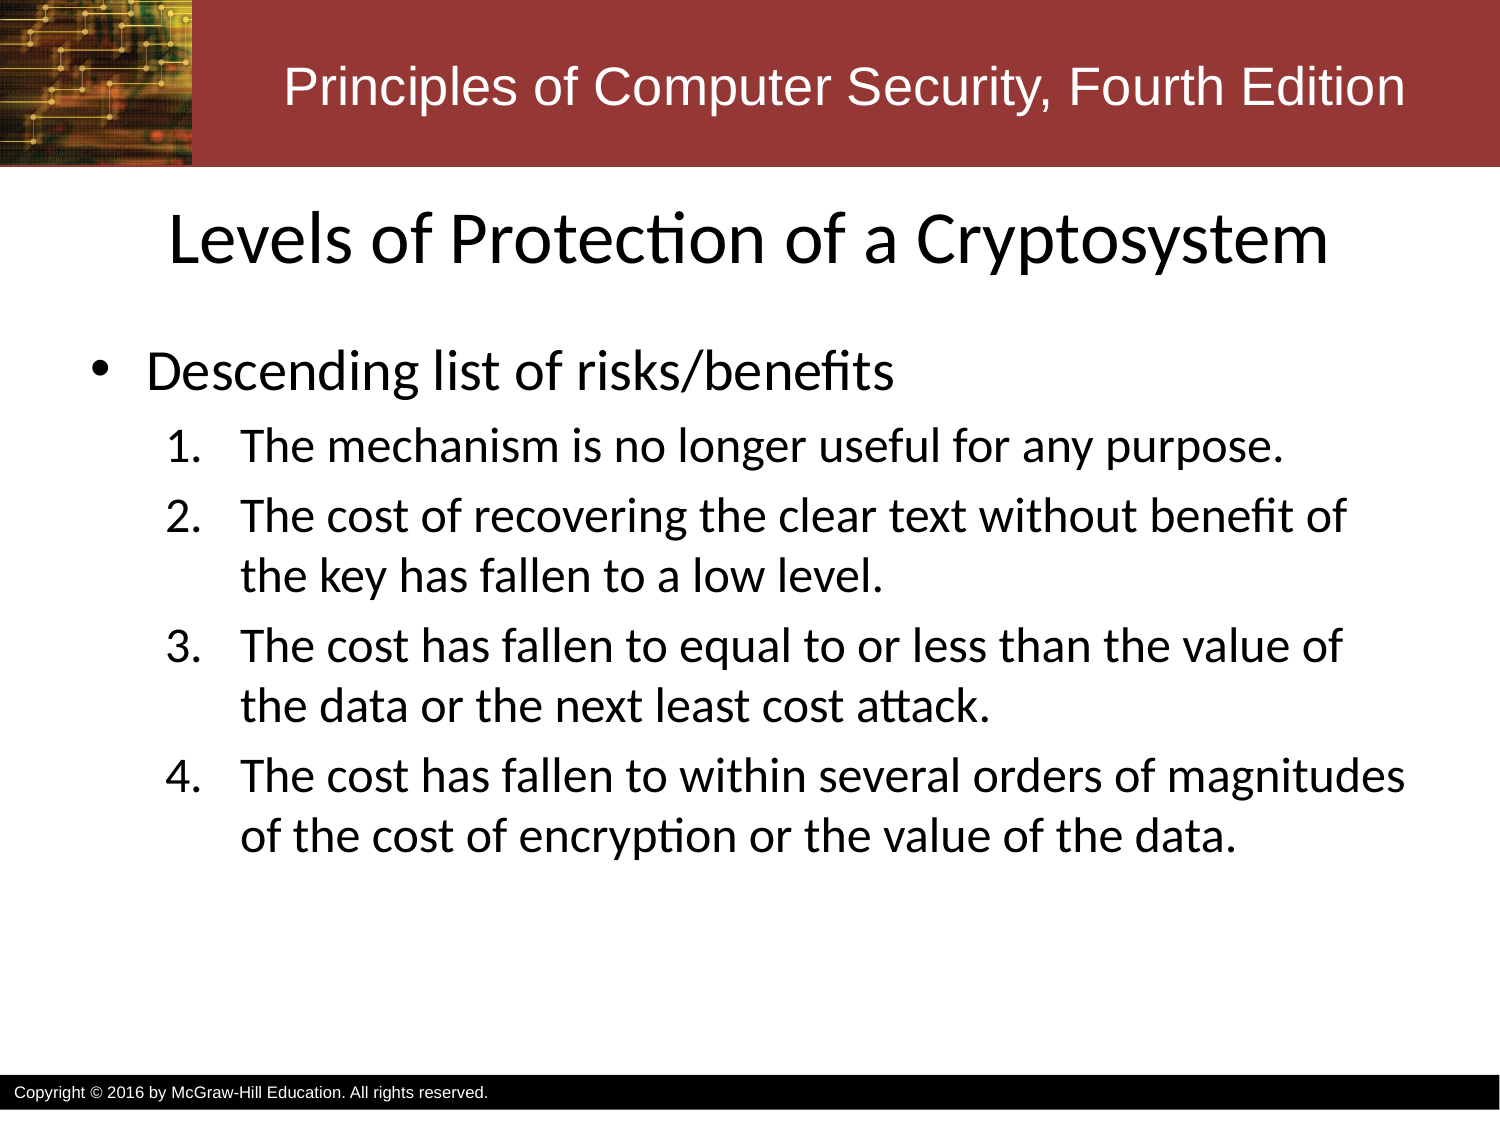

# Levels of Protection of a Cryptosystem
Descending list of risks/benefits
The mechanism is no longer useful for any purpose.
The cost of recovering the clear text without benefit of the key has fallen to a low level.
The cost has fallen to equal to or less than the value of the data or the next least cost attack.
The cost has fallen to within several orders of magnitudes of the cost of encryption or the value of the data.